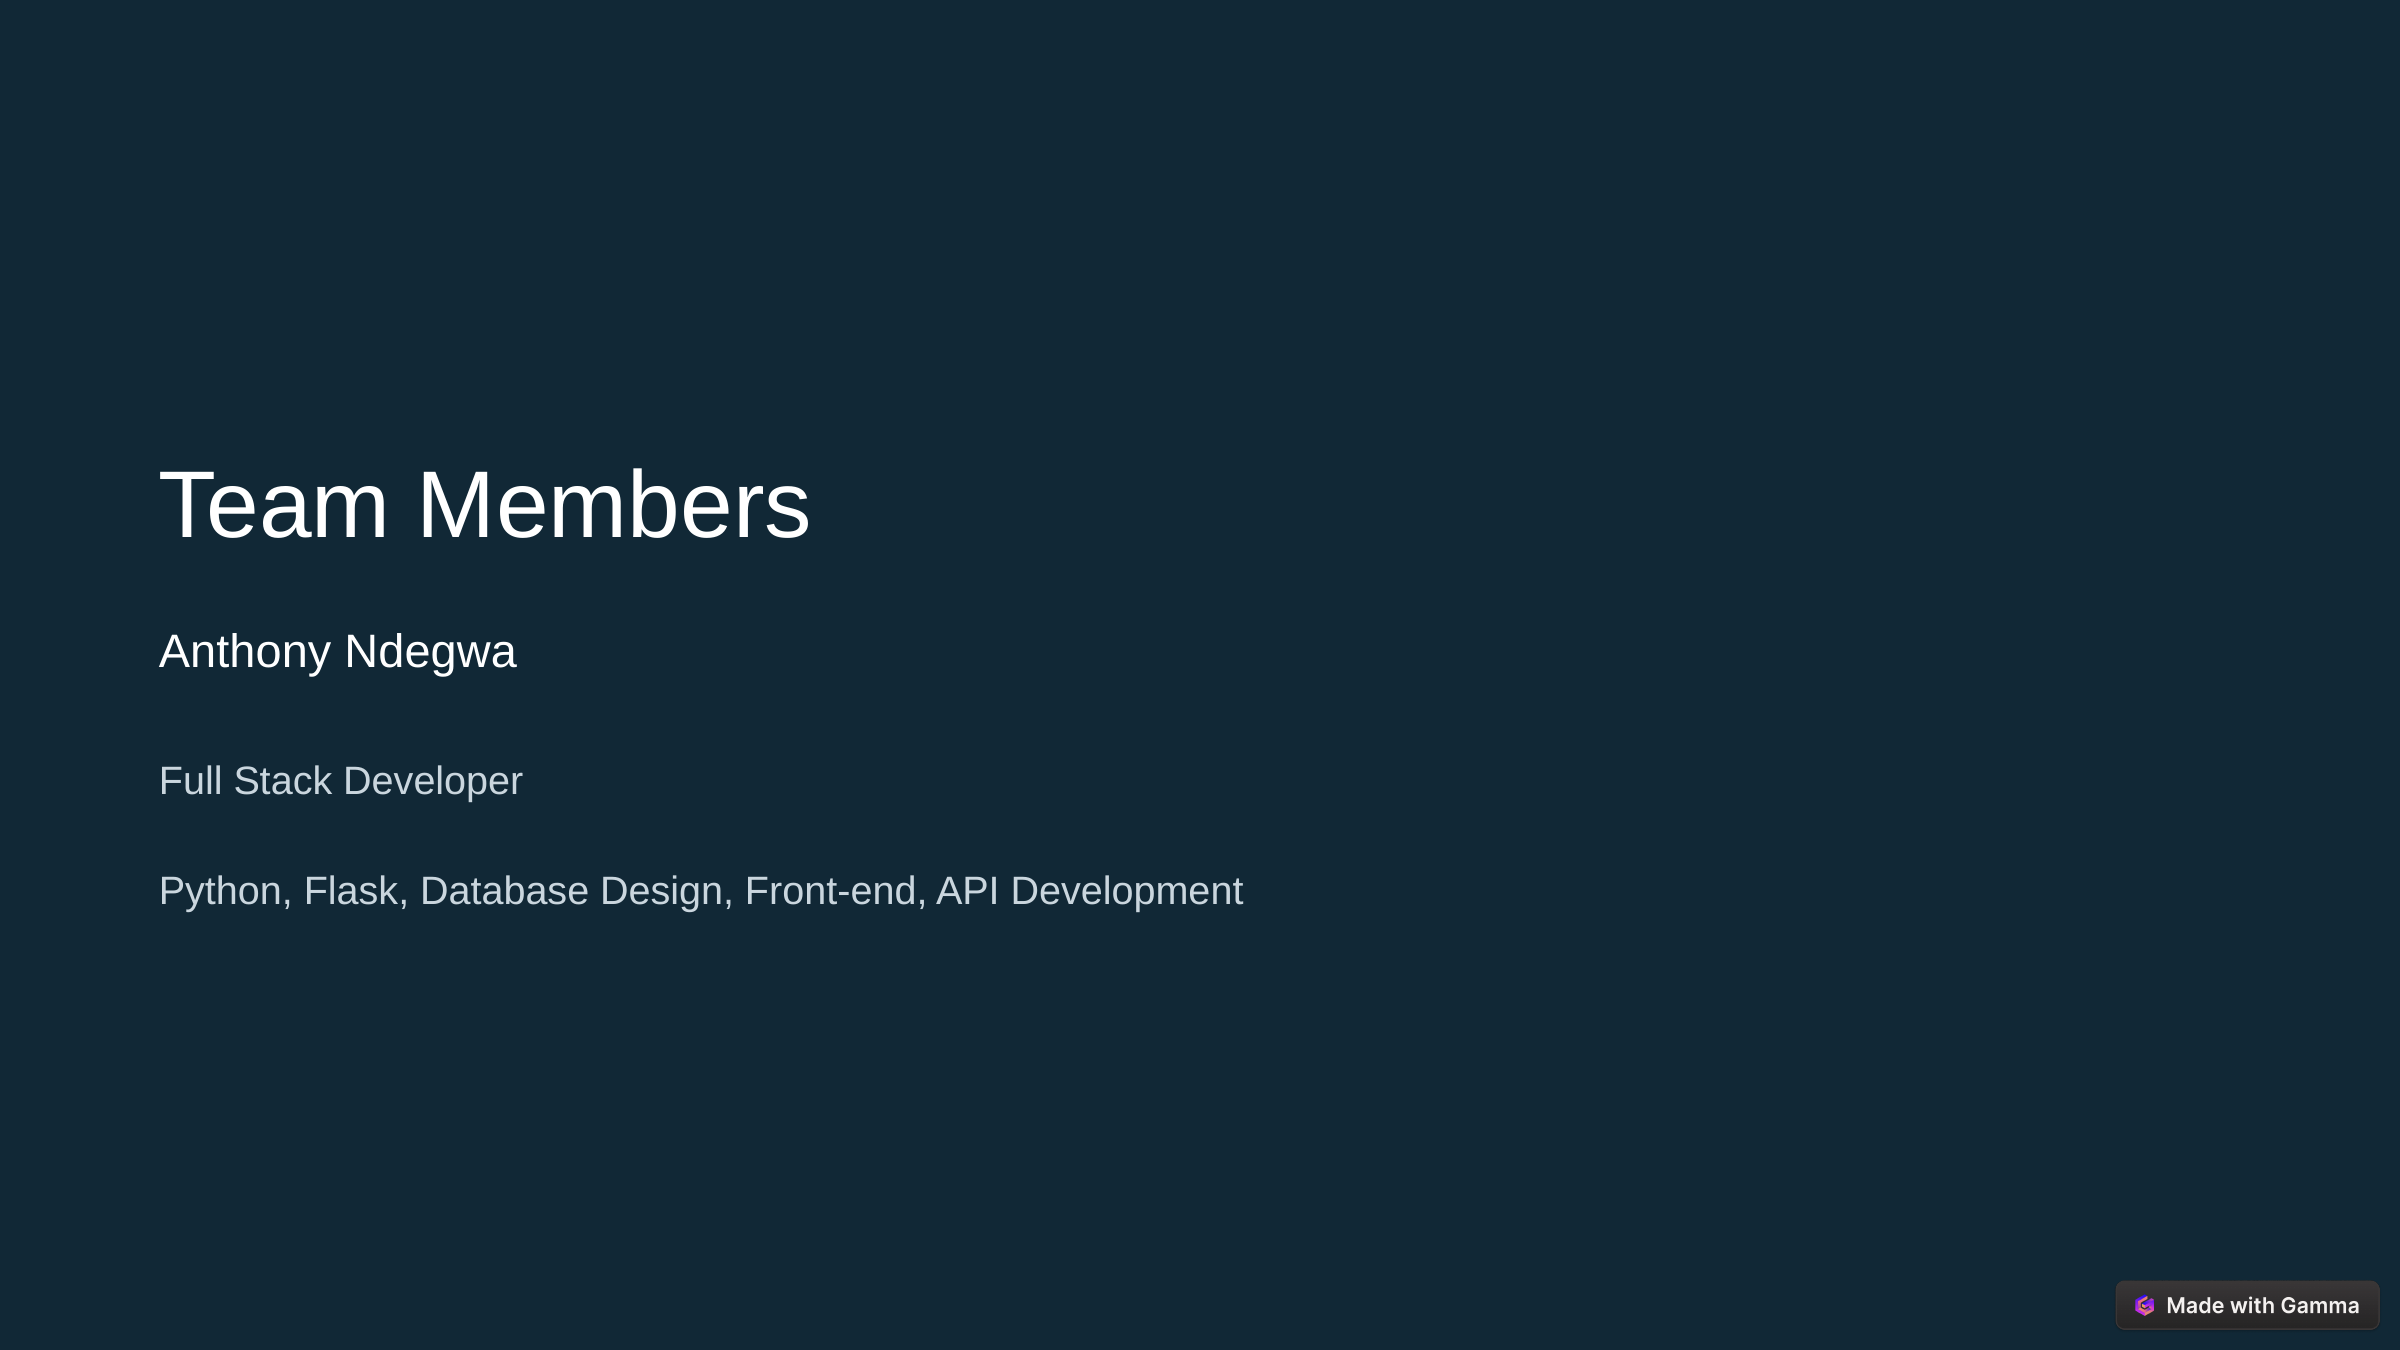

Team Members
Anthony Ndegwa
Full Stack Developer
Python, Flask, Database Design, Front-end, API Development